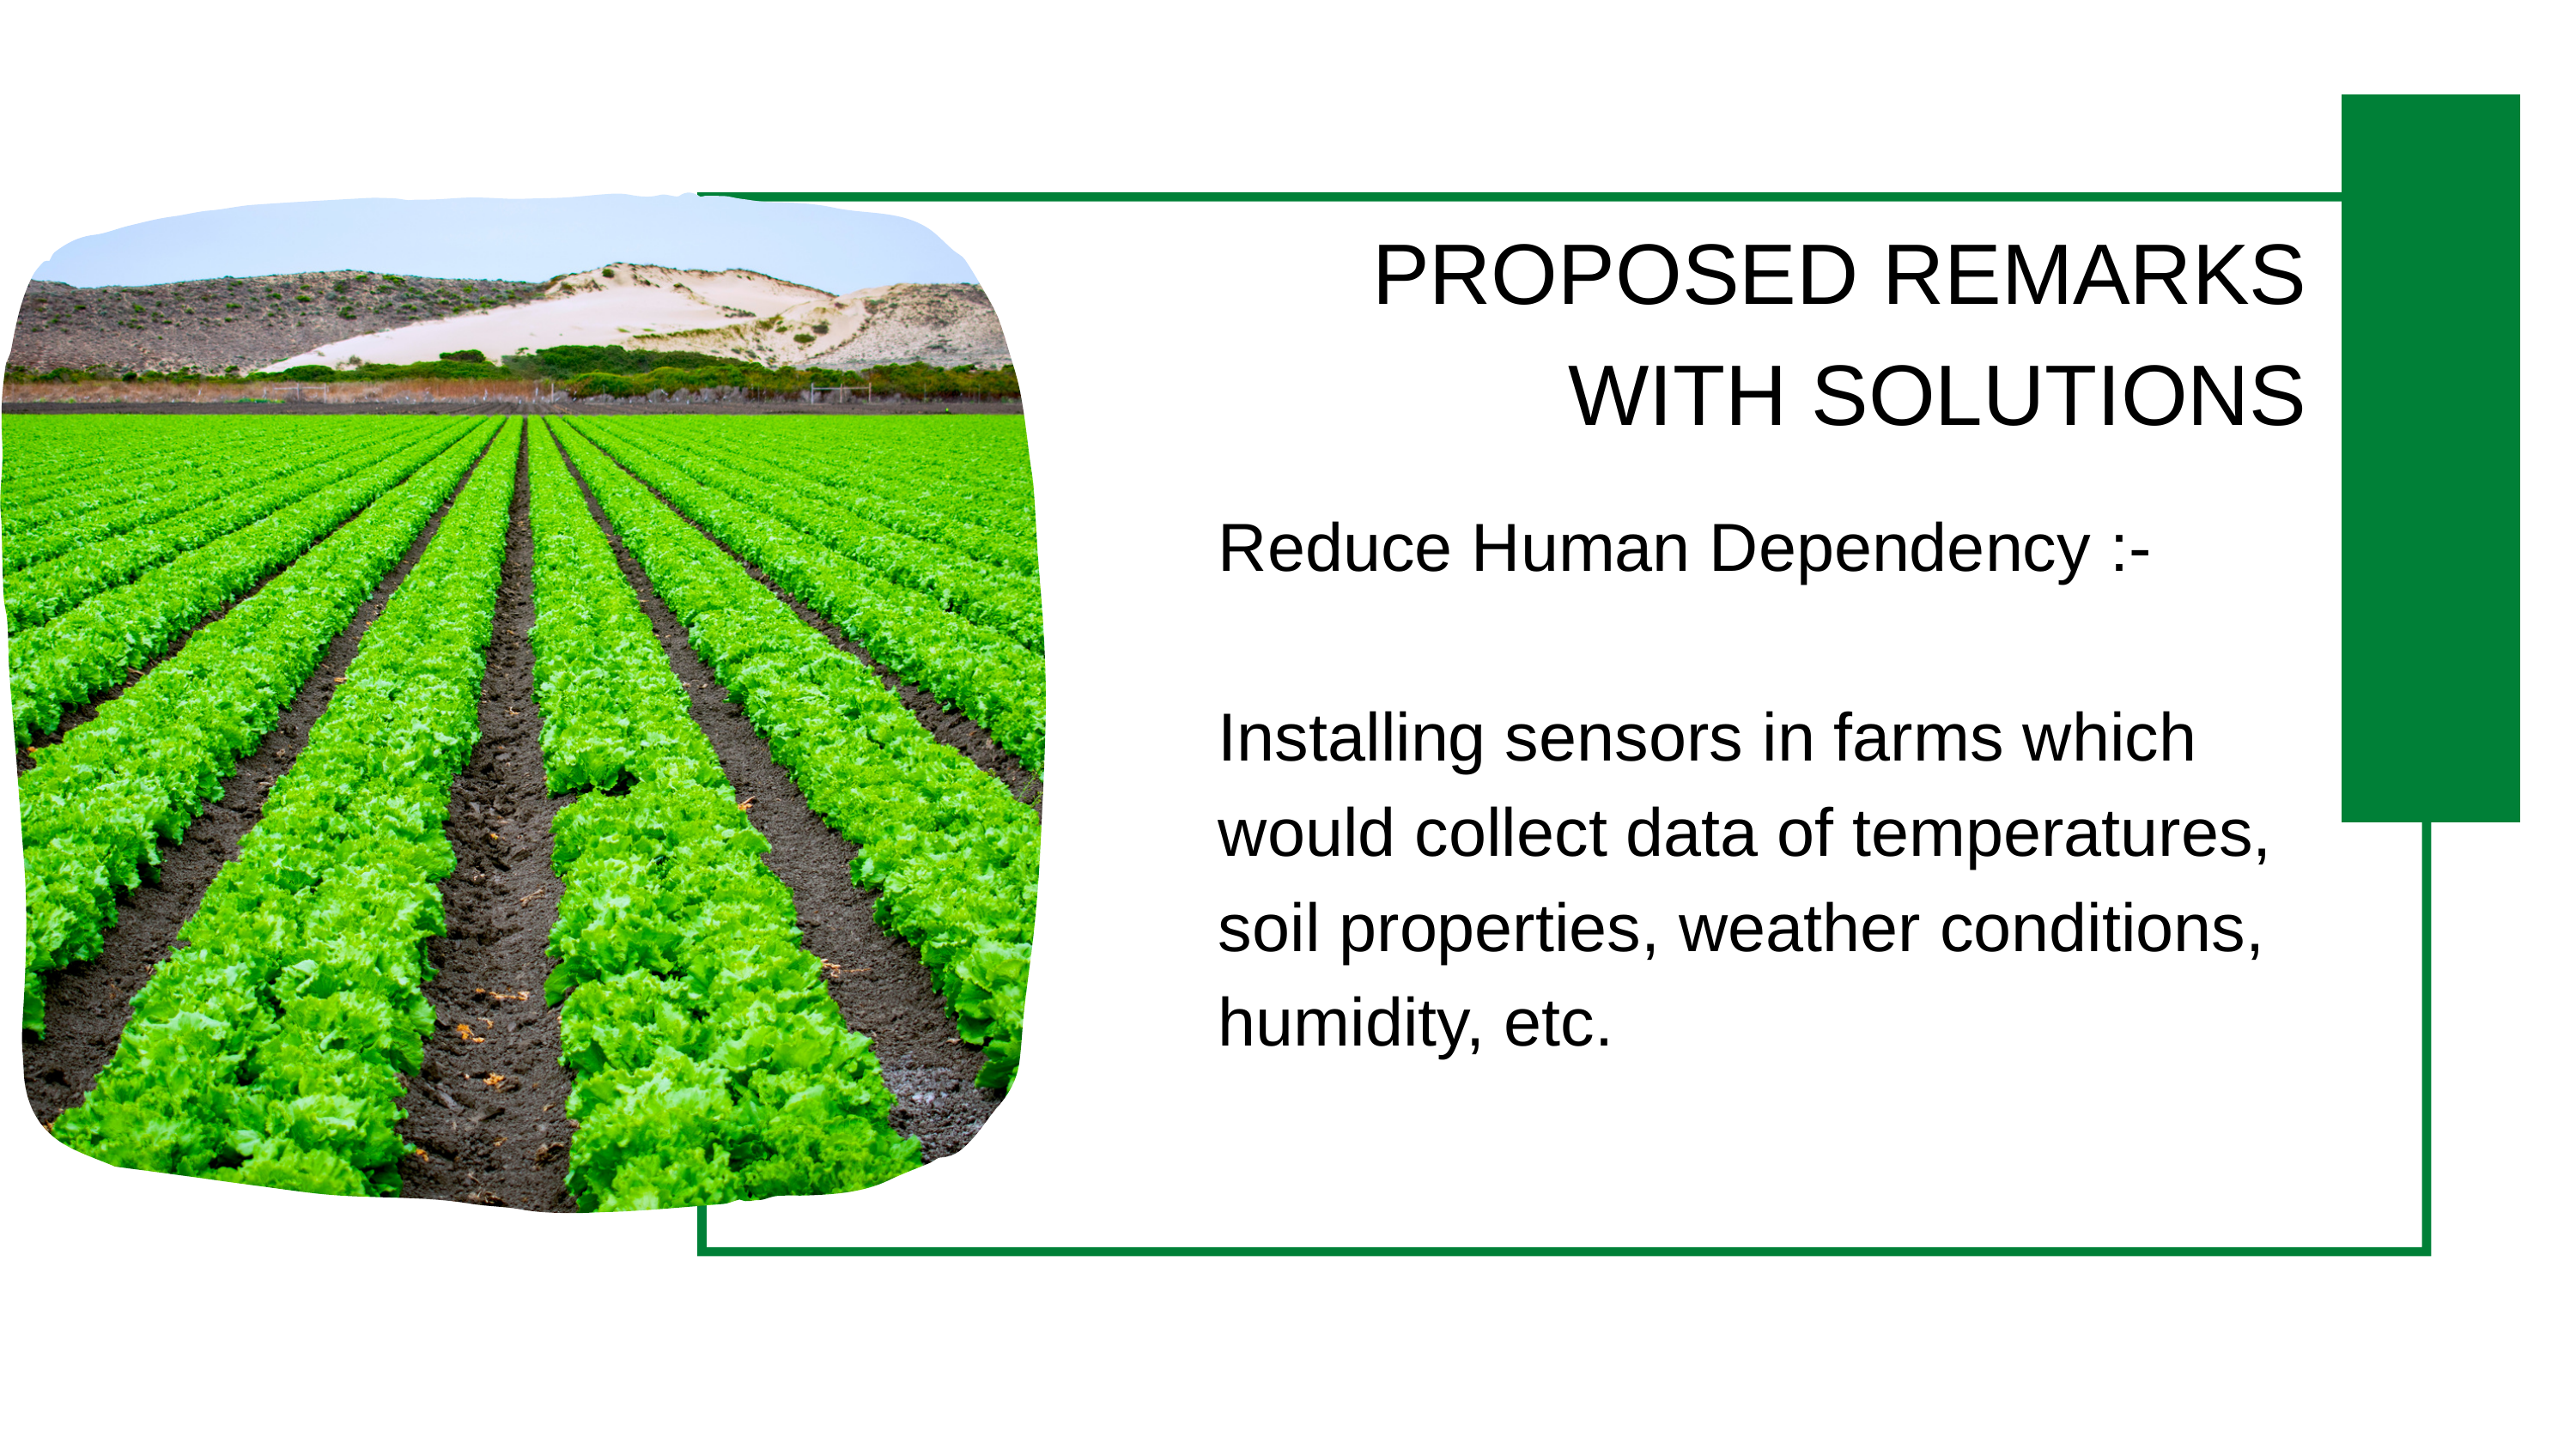

PROPOSED REMARKS WITH SOLUTIONS
Reduce Human Dependency :-

Installing sensors in farms which would collect data of temperatures, soil properties, weather conditions, humidity, etc.